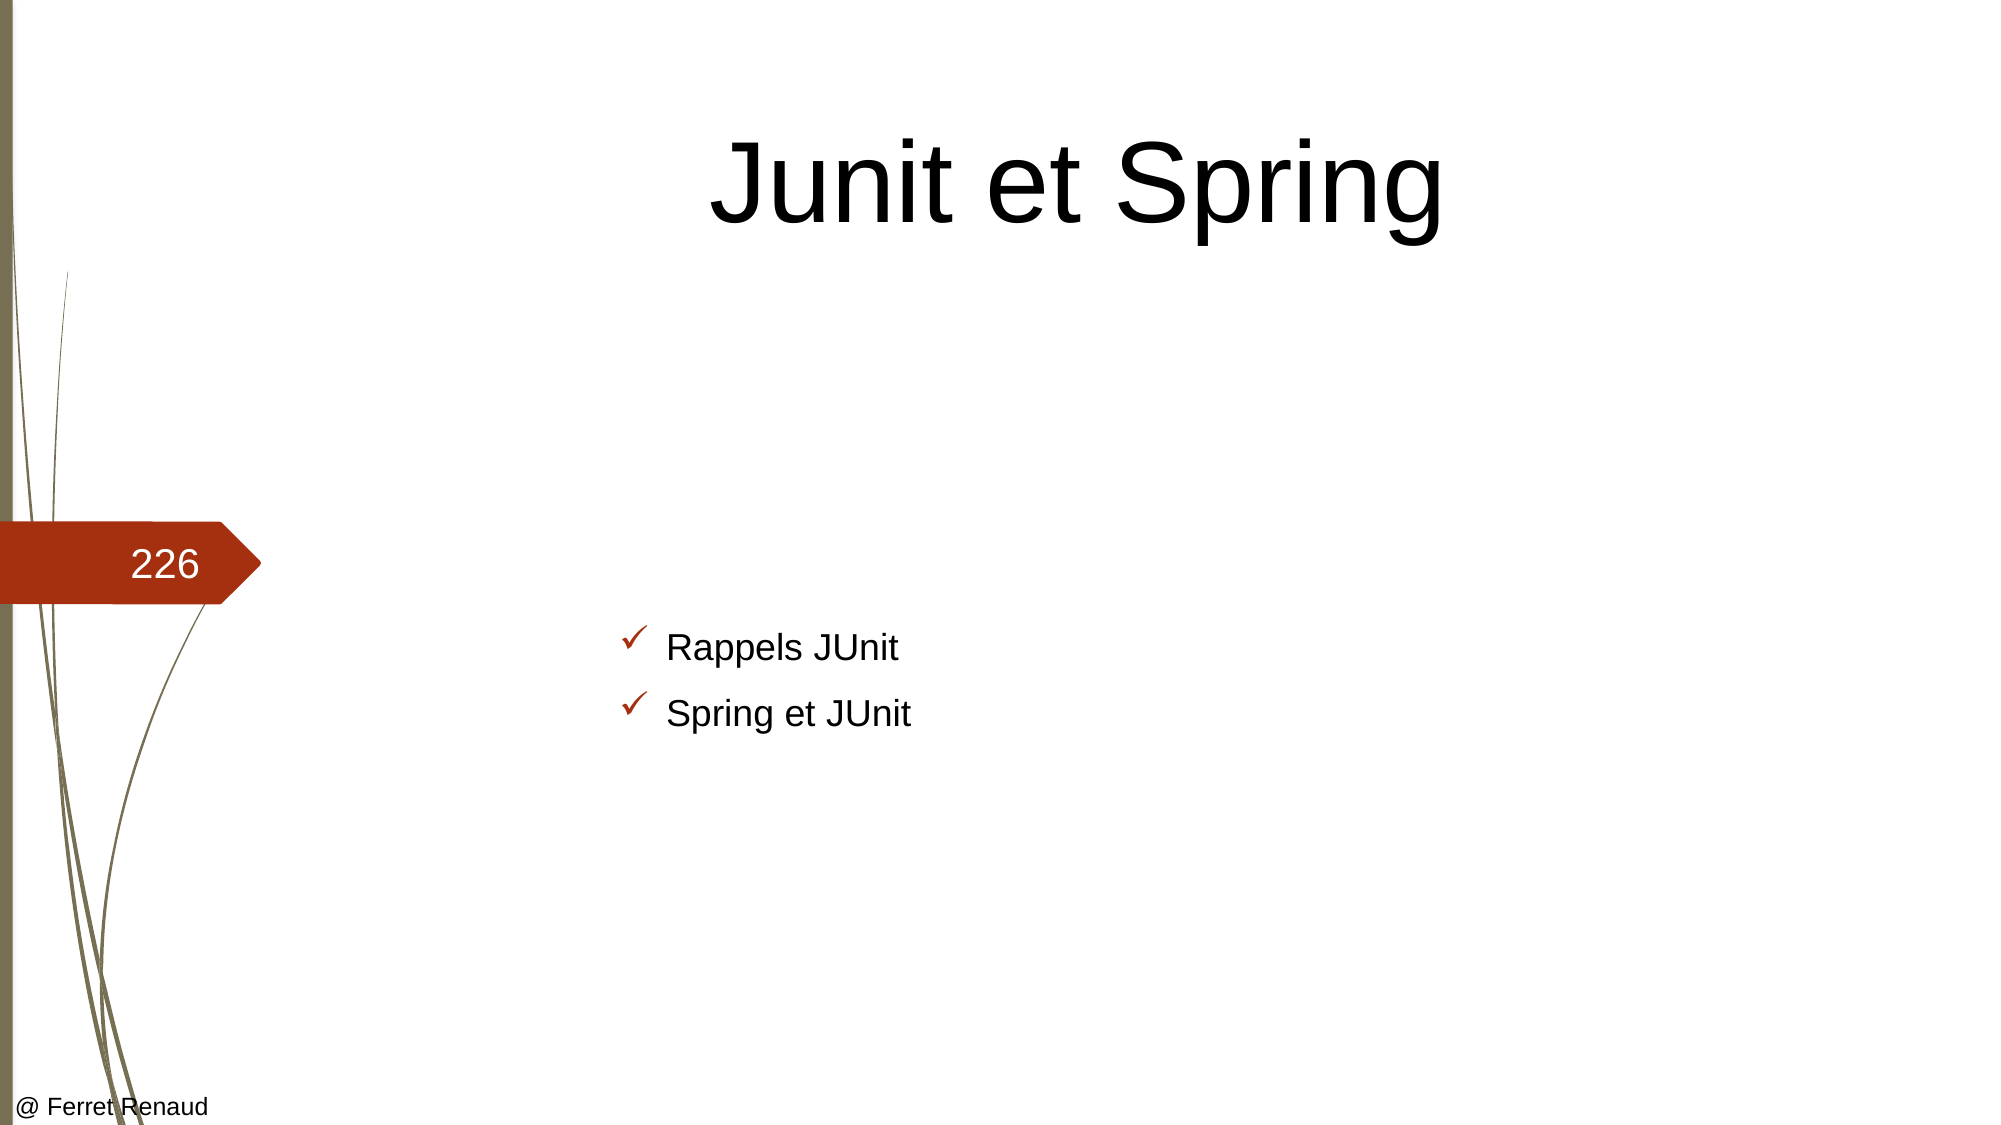

# Junit et Spring
Rappels JUnit
Spring et JUnit
226
@ Ferret Renaud